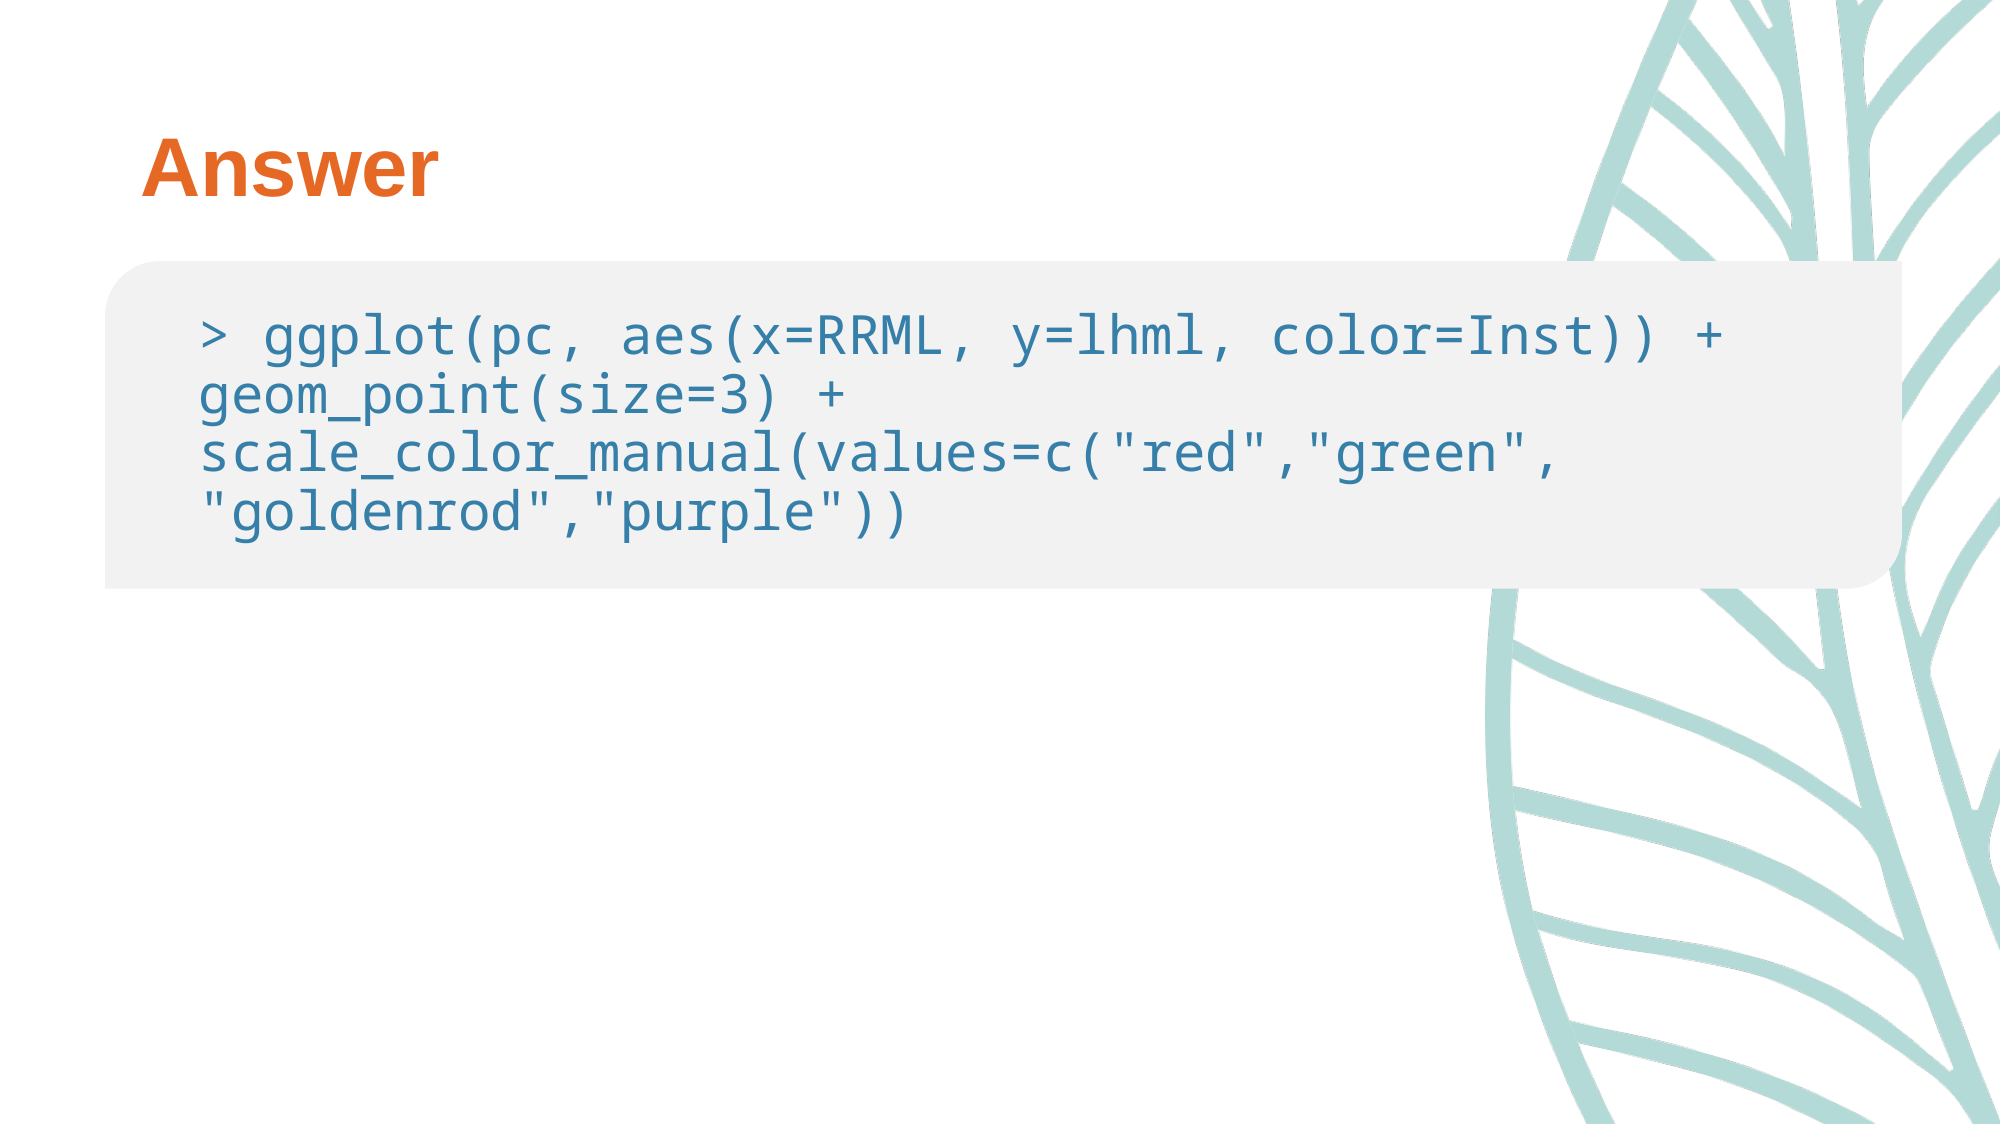

# Answer

> ggplot(pc, aes(x=RRML, y=lhml, color=Inst)) + 	geom_point(size=3) + 	scale_color_manual(values=c("red","green",	"goldenrod","purple"))